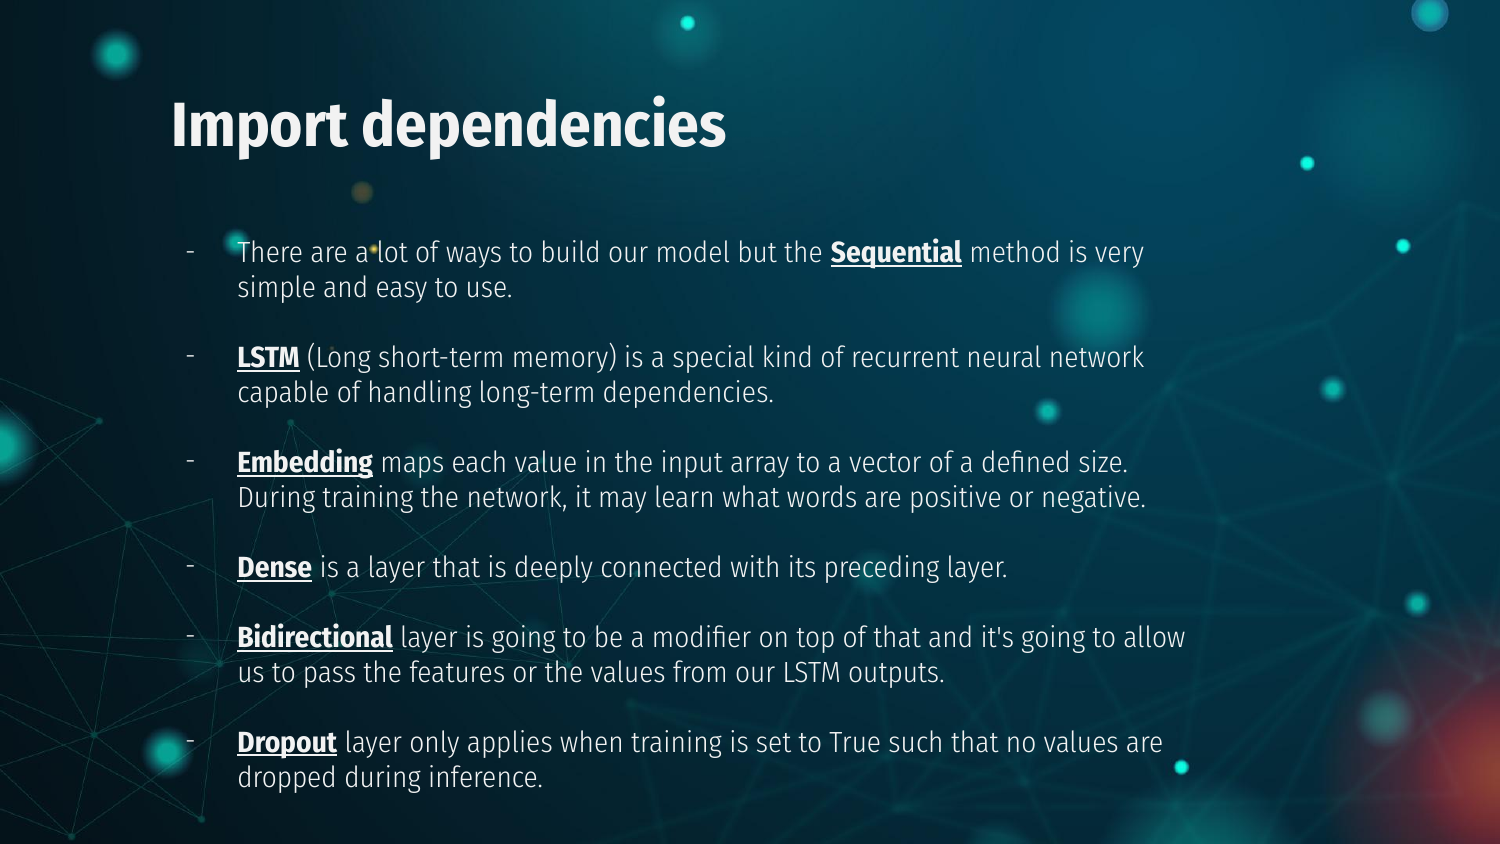

Import dependencies
There are a lot of ways to build our model but the Sequential method is very simple and easy to use.

LSTM (Long short-term memory) is a special kind of recurrent neural network capable of handling long-term dependencies.

Embedding maps each value in the input array to a vector of a defined size.​ During training the network, it may learn what words are positive or negative.

Dense is a layer that is deeply connected with its preceding layer.

Bidirectional layer is going to be a modifier on top of that and it's going to allow us to pass the features or the values from our LSTM outputs.

Dropout layer only applies when training is set to True such that no values are dropped during inference.